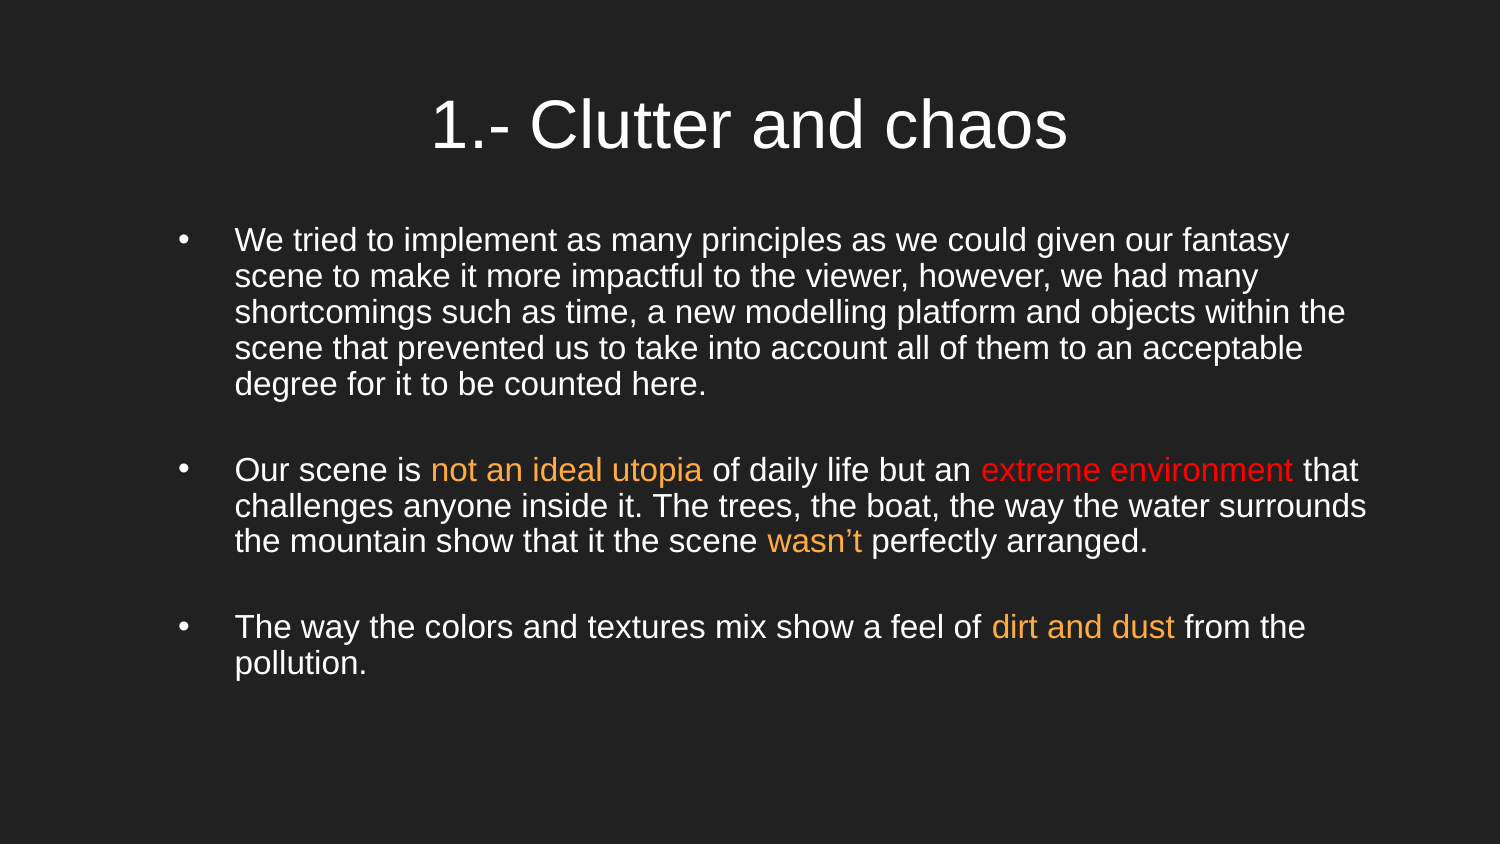

# 1.- Clutter and chaos
We tried to implement as many principles as we could given our fantasy scene to make it more impactful to the viewer, however, we had many shortcomings such as time, a new modelling platform and objects within the scene that prevented us to take into account all of them to an acceptable degree for it to be counted here.
Our scene is not an ideal utopia of daily life but an extreme environment that challenges anyone inside it. The trees, the boat, the way the water surrounds the mountain show that it the scene wasn’t perfectly arranged.
The way the colors and textures mix show a feel of dirt and dust from the pollution.